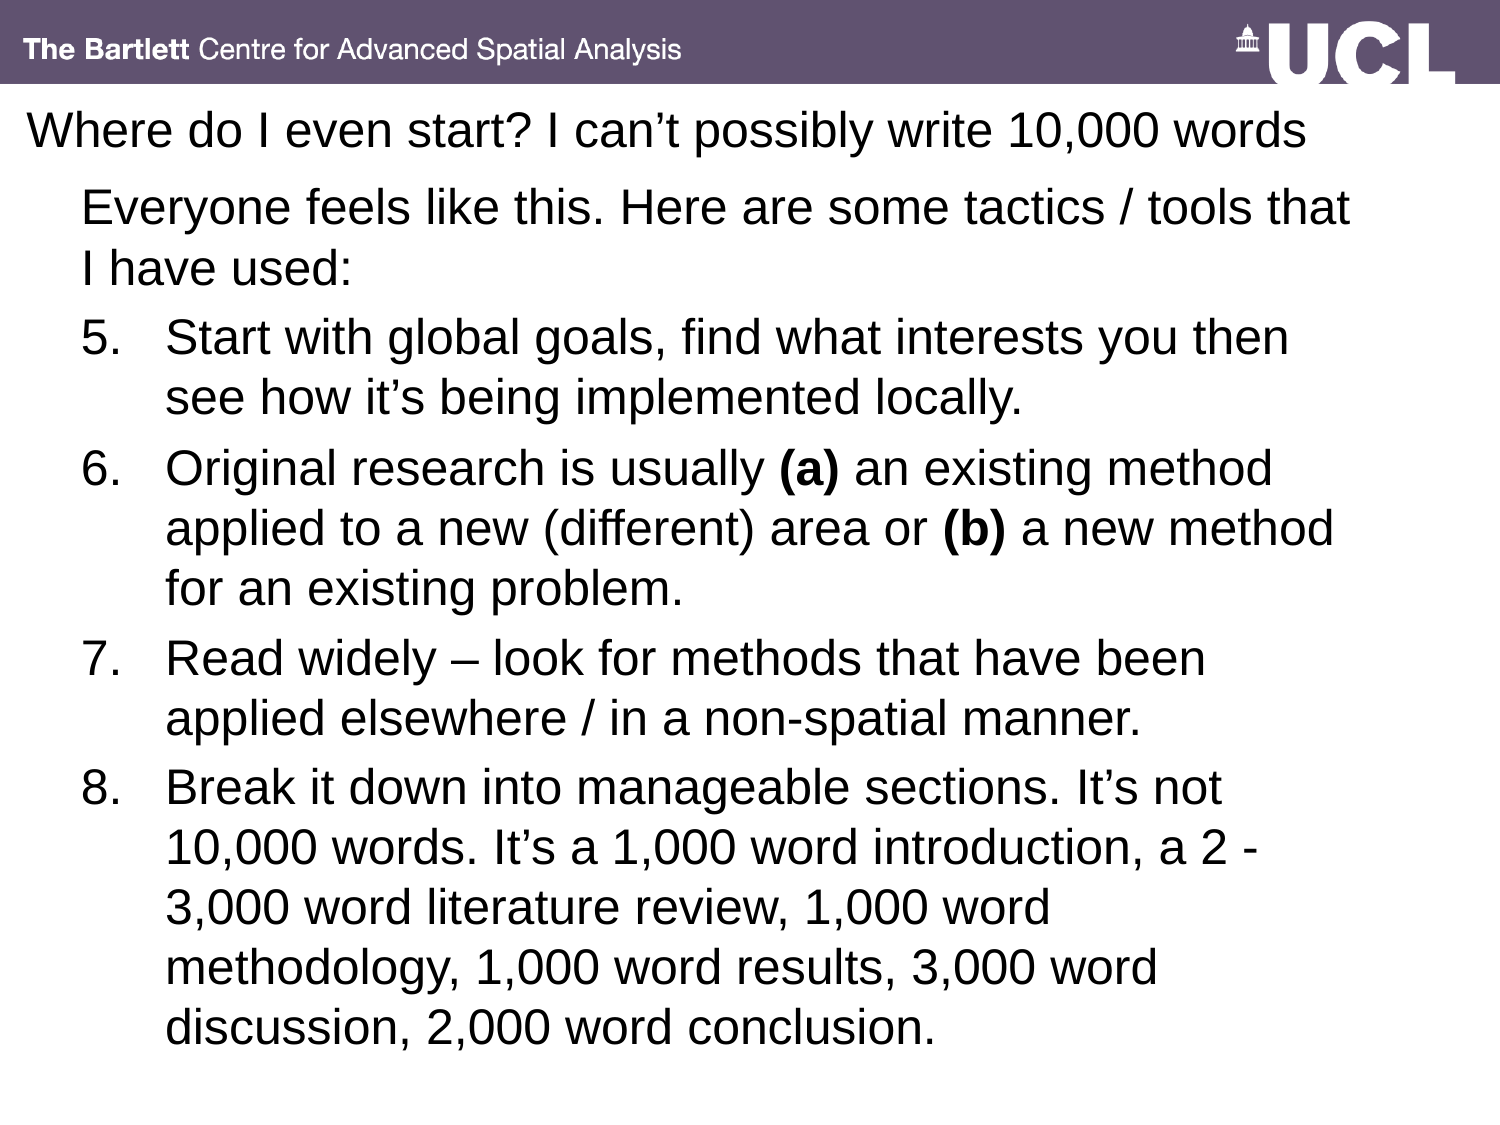

# Where do I even start? I can’t possibly write 10,000 words
Everyone feels like this. Here are some tactics / tools that I have used:
Start with global goals, find what interests you then see how it’s being implemented locally.
Original research is usually (a) an existing method applied to a new (different) area or (b) a new method for an existing problem.
Read widely – look for methods that have been applied elsewhere / in a non-spatial manner.
Break it down into manageable sections. It’s not 10,000 words. It’s a 1,000 word introduction, a 2 -3,000 word literature review, 1,000 word methodology, 1,000 word results, 3,000 word discussion, 2,000 word conclusion.